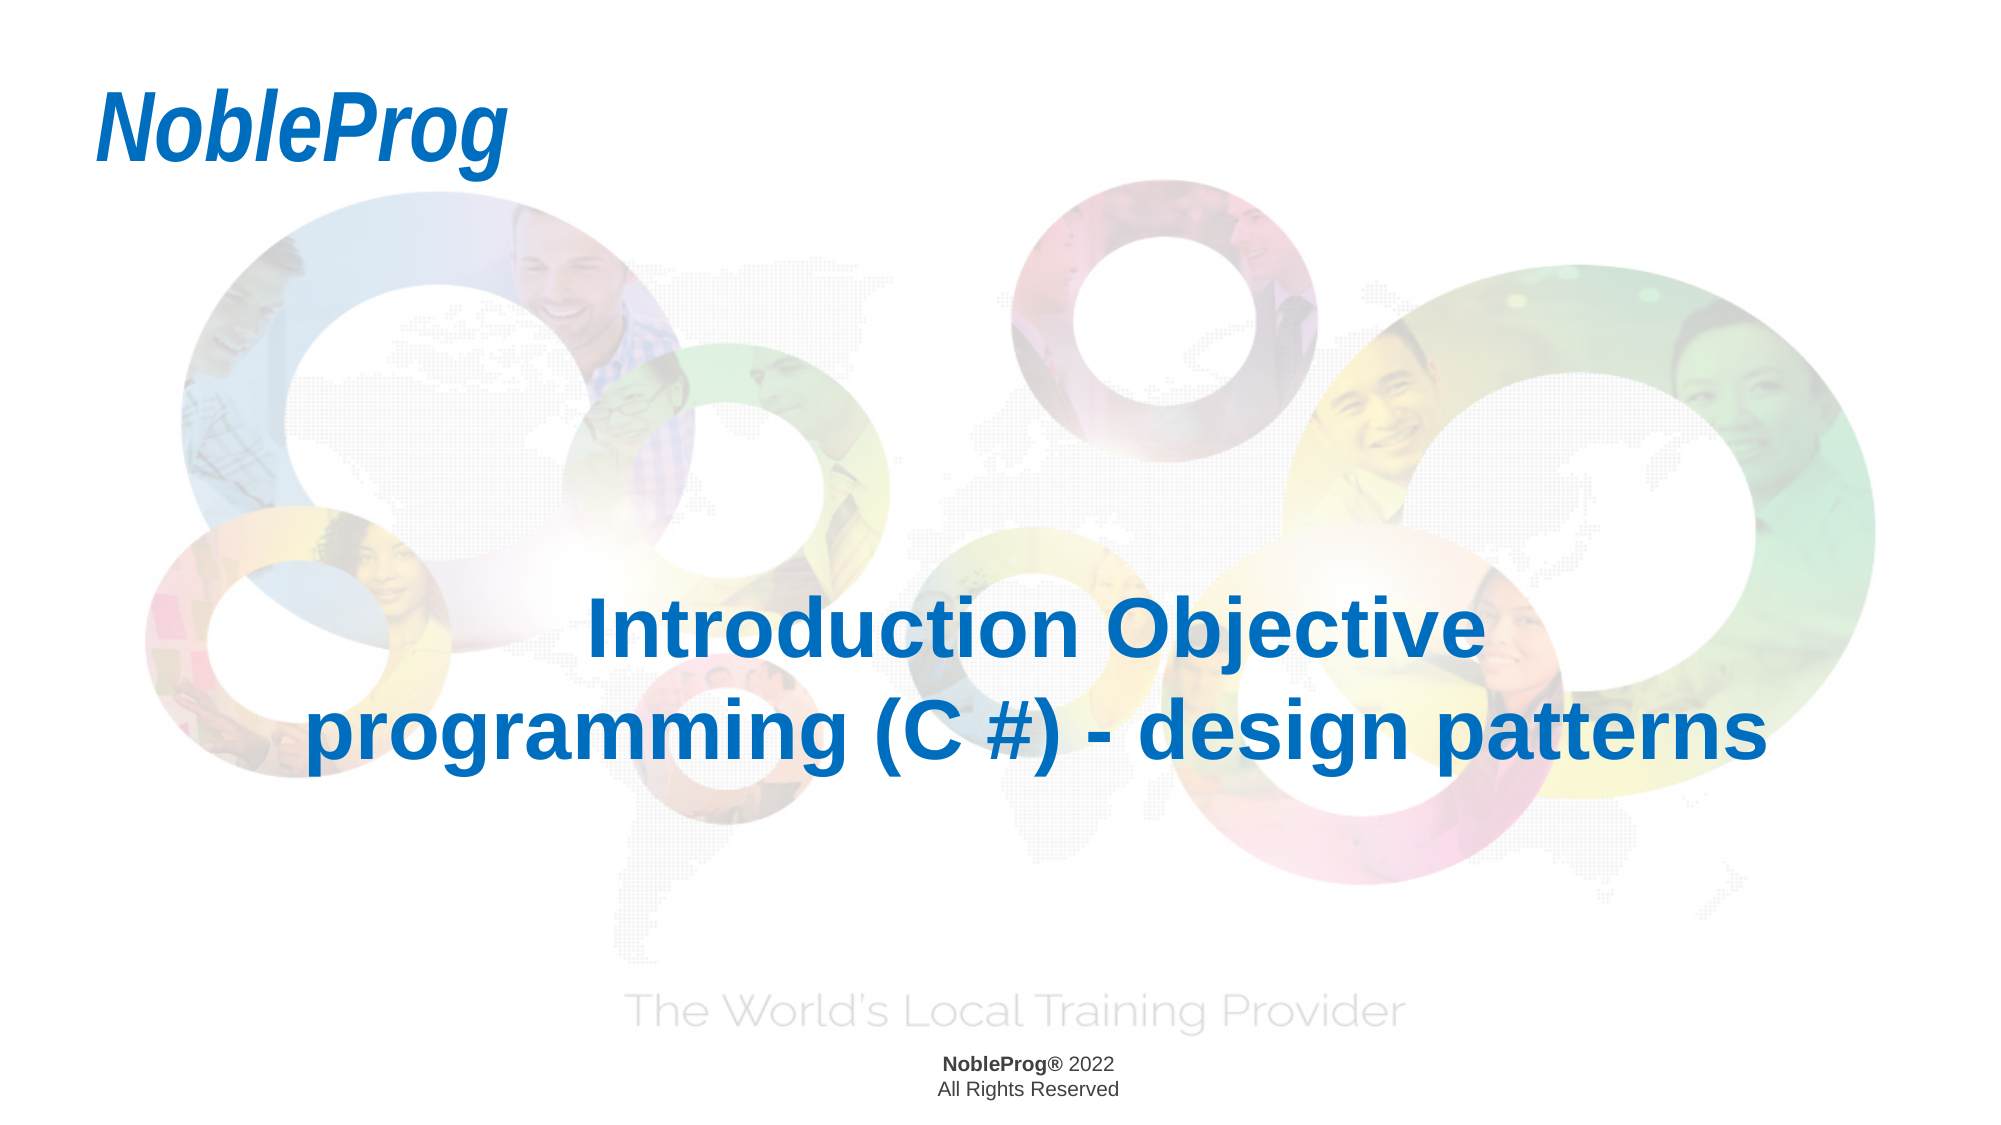

# Introduction Objective programming (C #) - design patterns